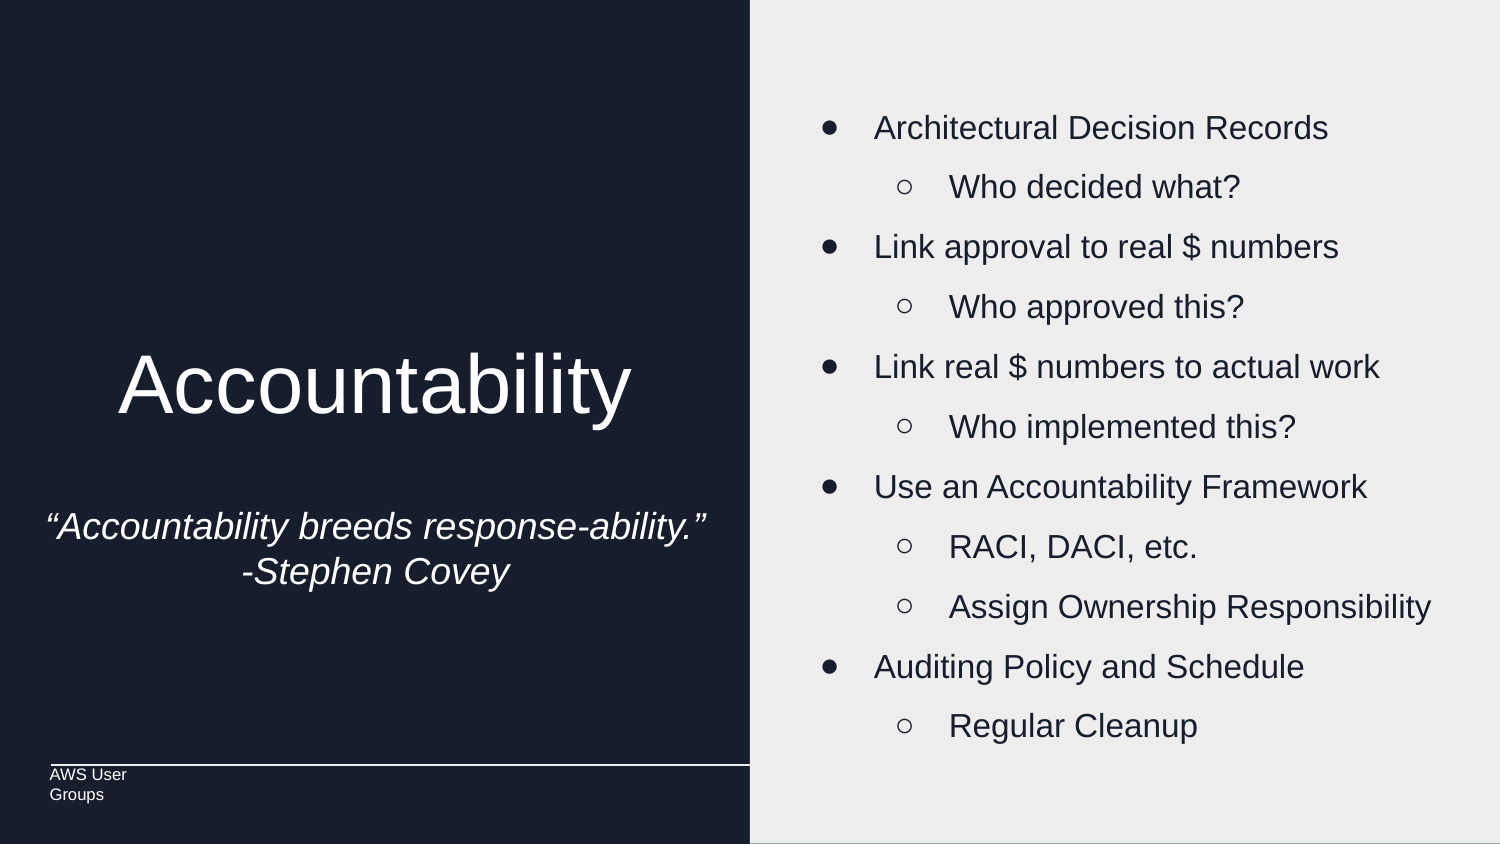

Architectural Decision Records
Who decided what?
Link approval to real $ numbers
Who approved this?
Link real $ numbers to actual work
Who implemented this?
Use an Accountability Framework
RACI, DACI, etc.
Assign Ownership Responsibility
Auditing Policy and Schedule
Regular Cleanup
# Accountability
“Accountability breeds response-ability.” -Stephen Covey